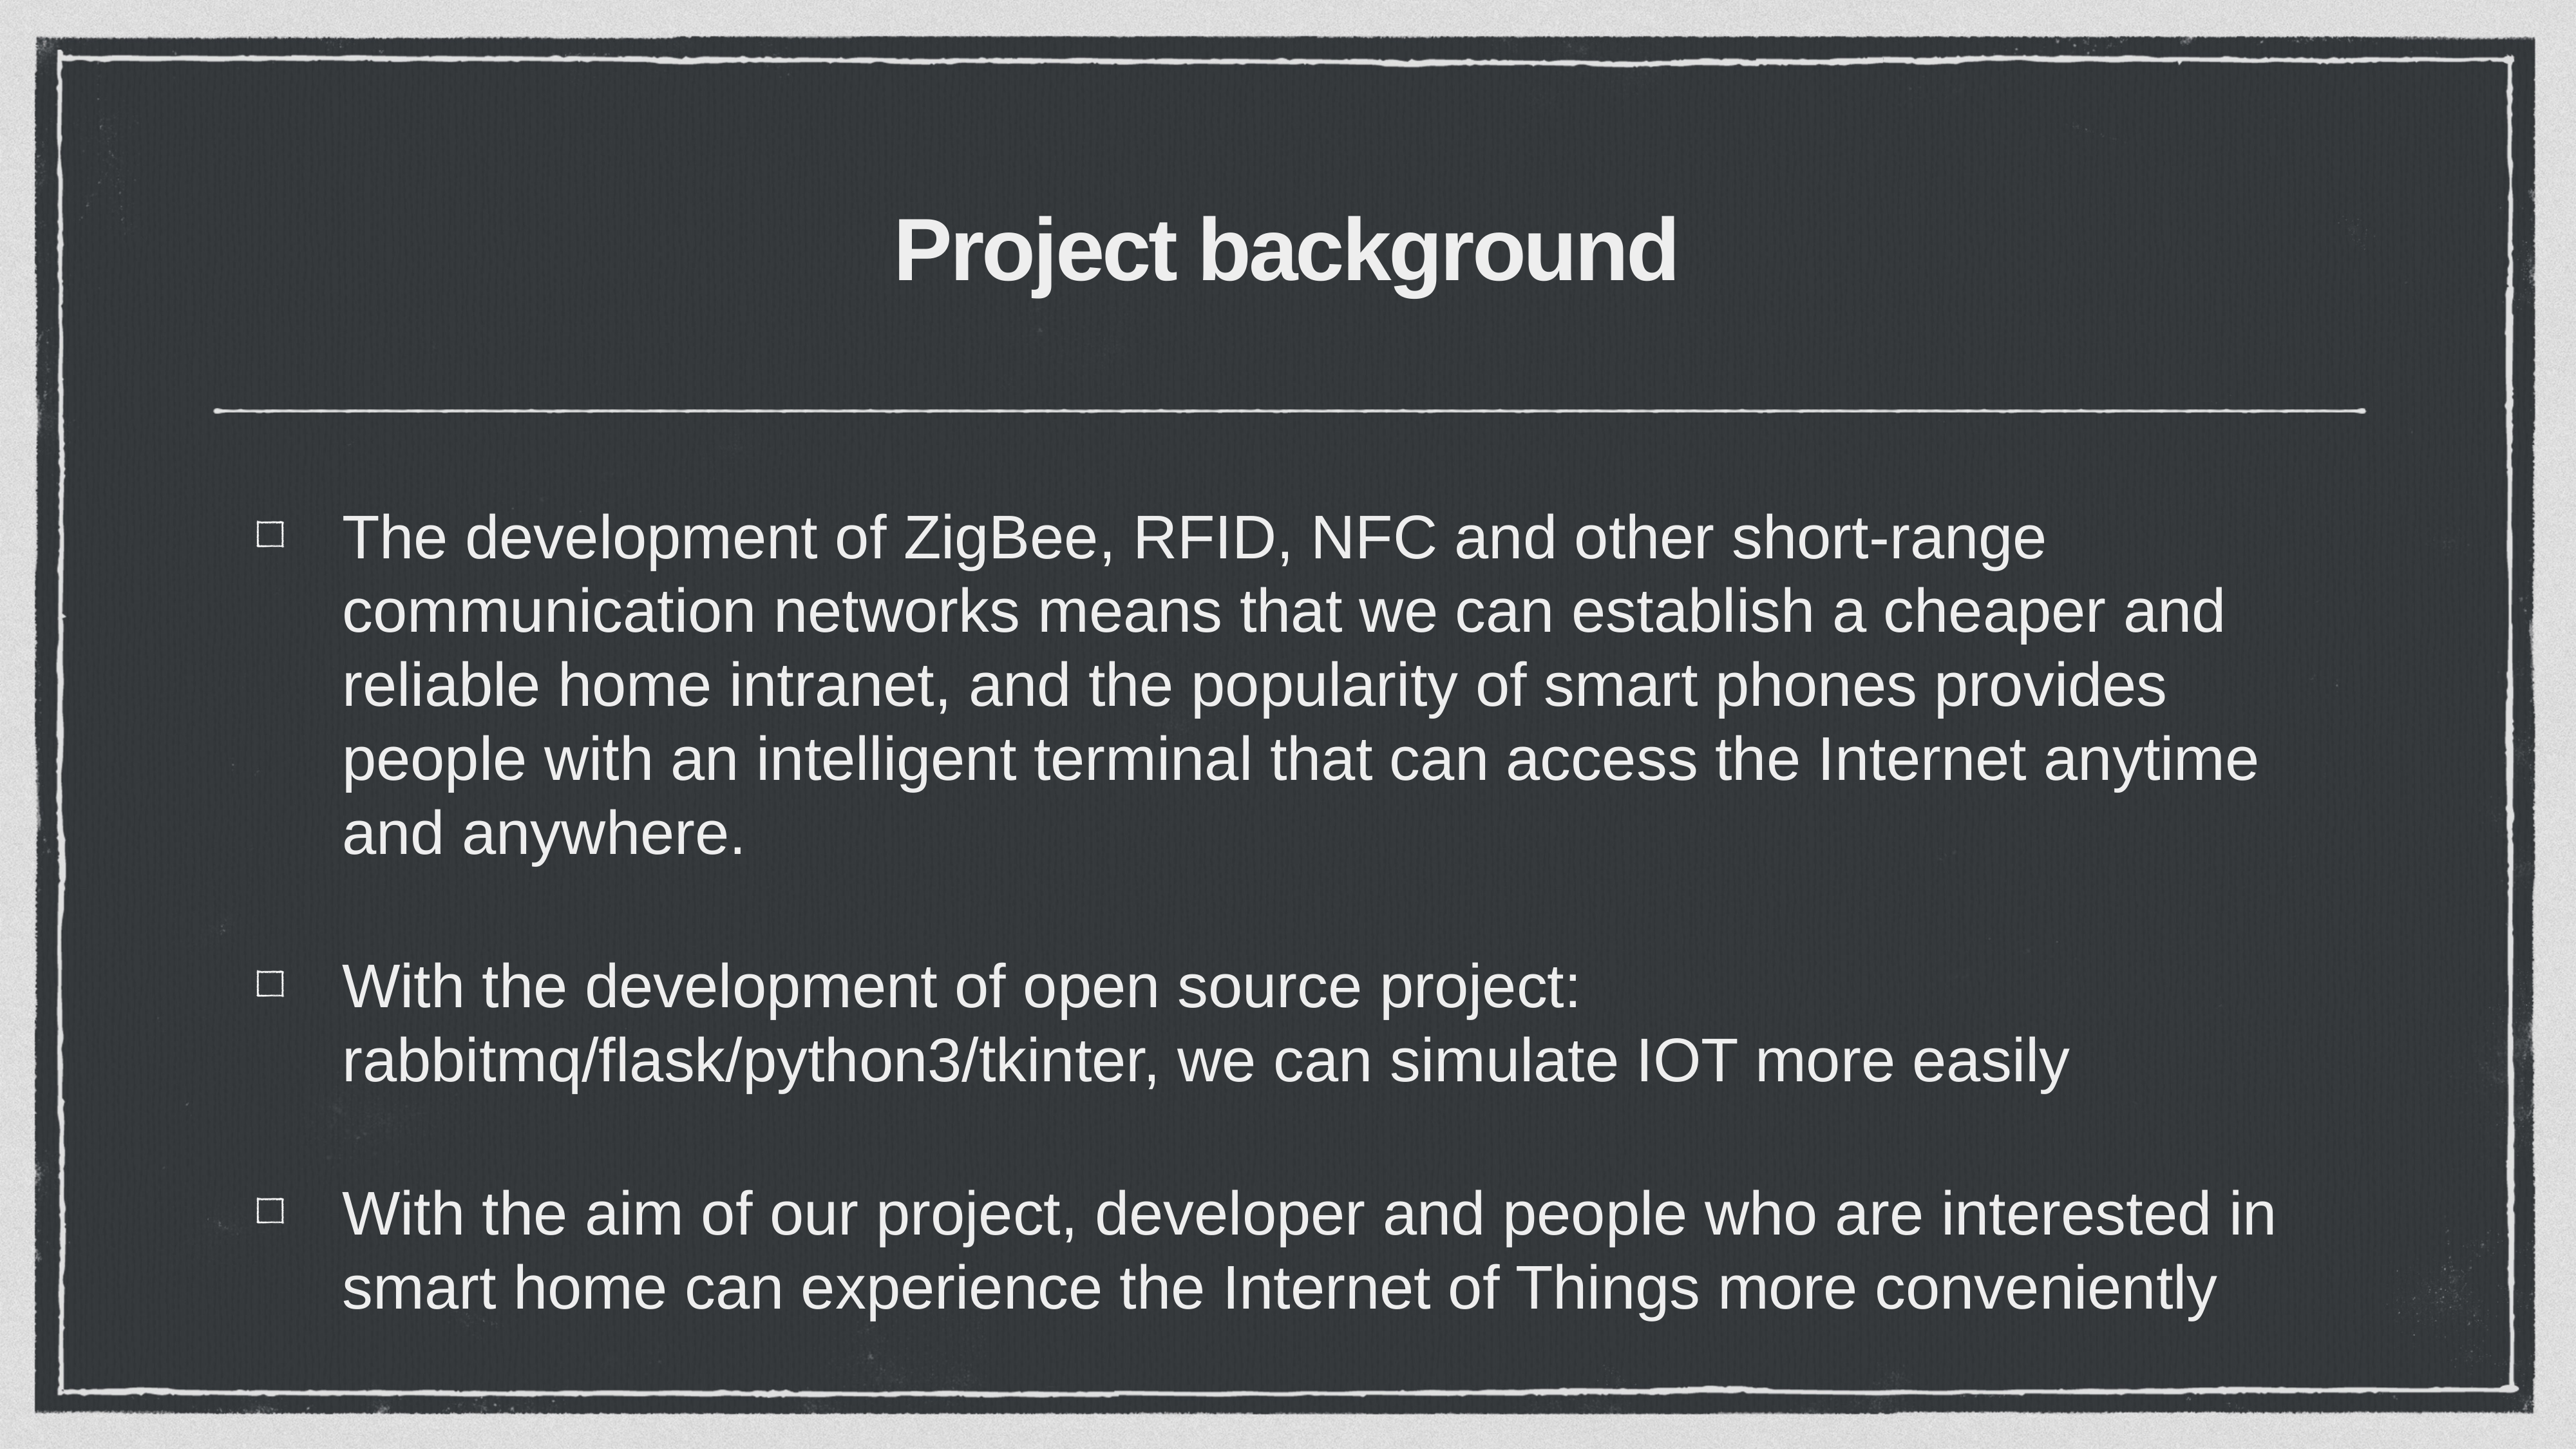

# Project background
The development of ZigBee, RFID, NFC and other short-range communication networks means that we can establish a cheaper and reliable home intranet, and the popularity of smart phones provides people with an intelligent terminal that can access the Internet anytime and anywhere.
With the development of open source project: rabbitmq/flask/python3/tkinter, we can simulate IOT more easily
With the aim of our project, developer and people who are interested in smart home can experience the Internet of Things more conveniently